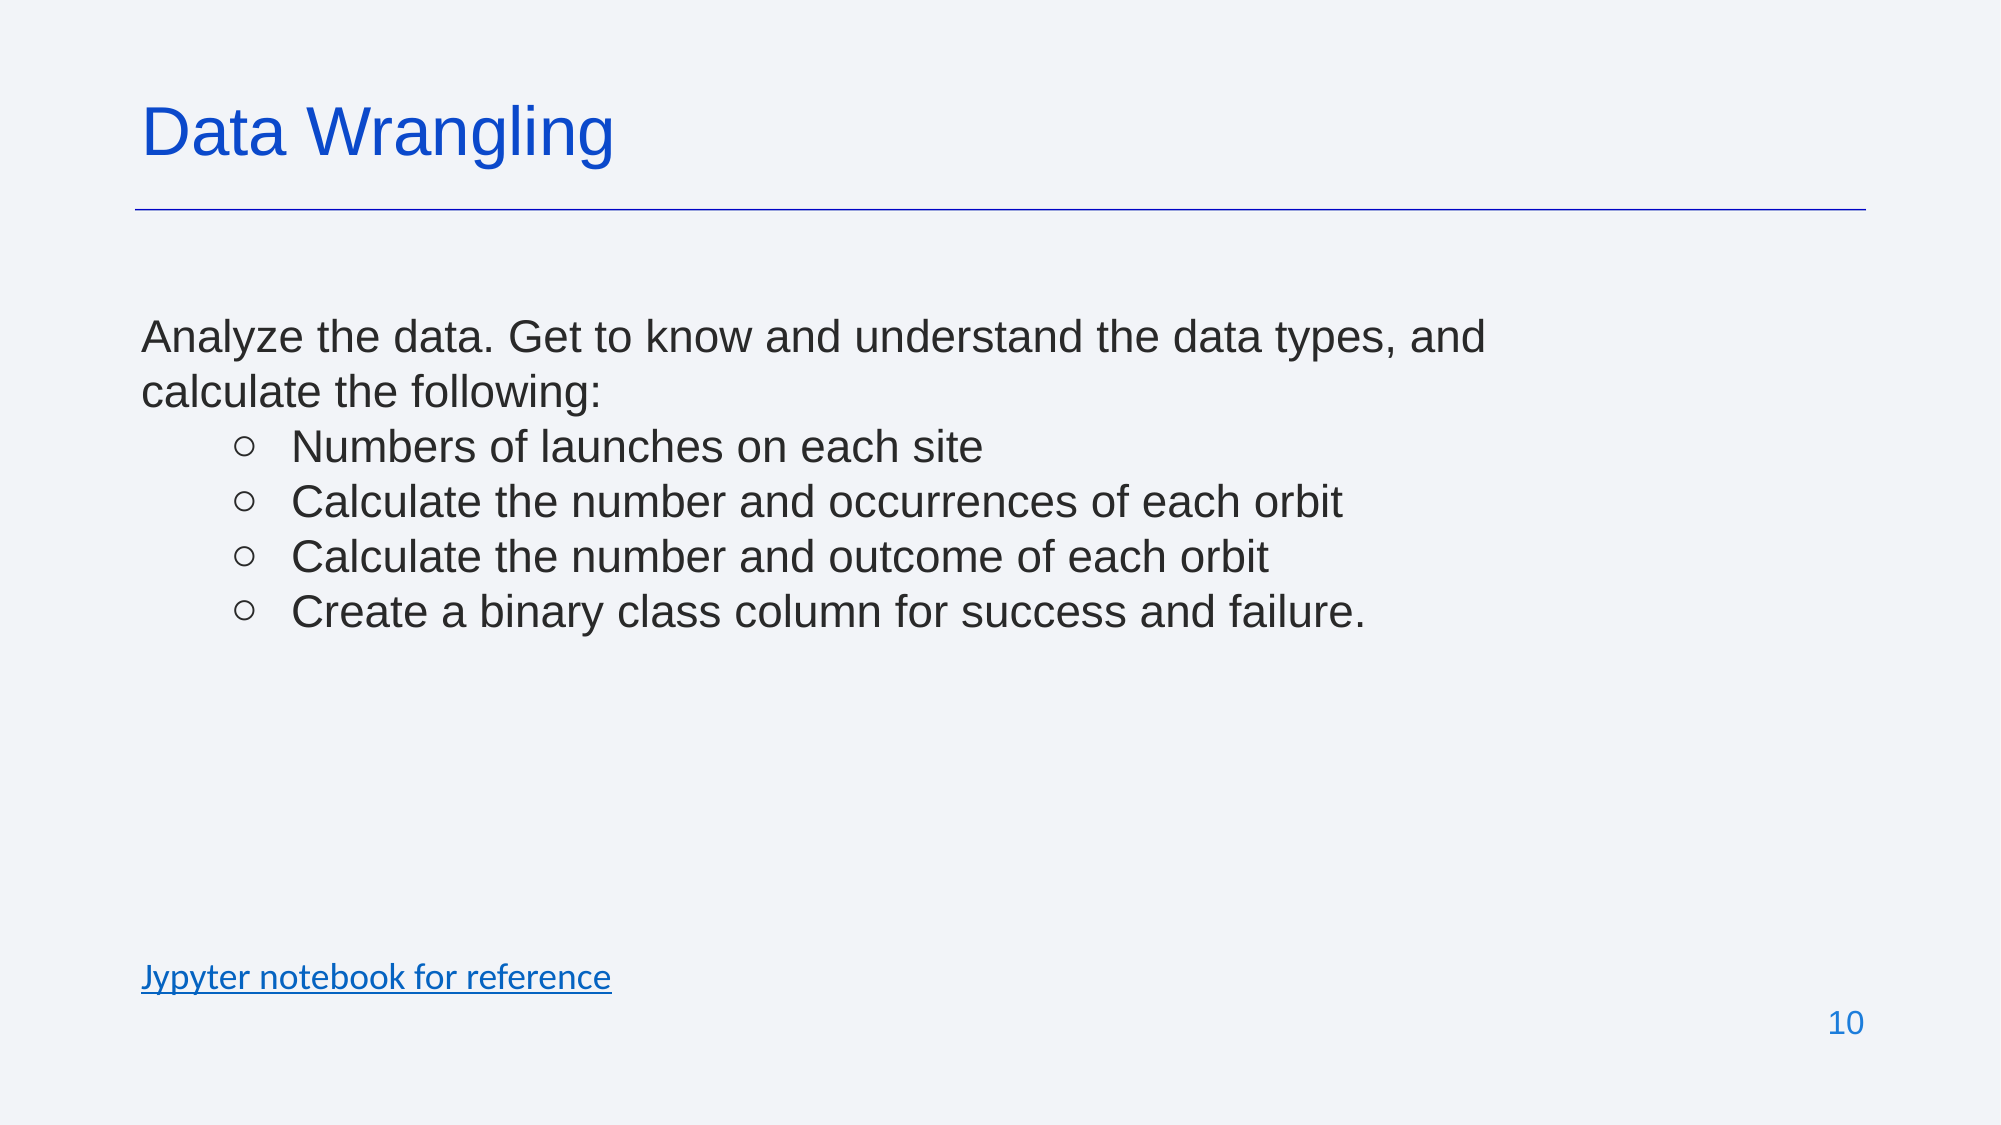

Data Wrangling
Analyze the data. Get to know and understand the data types, and calculate the following:
Numbers of launches on each site
Calculate the number and occurrences of each orbit
Calculate the number and outcome of each orbit
Create a binary class column for success and failure.

Jypyter notebook for reference

10